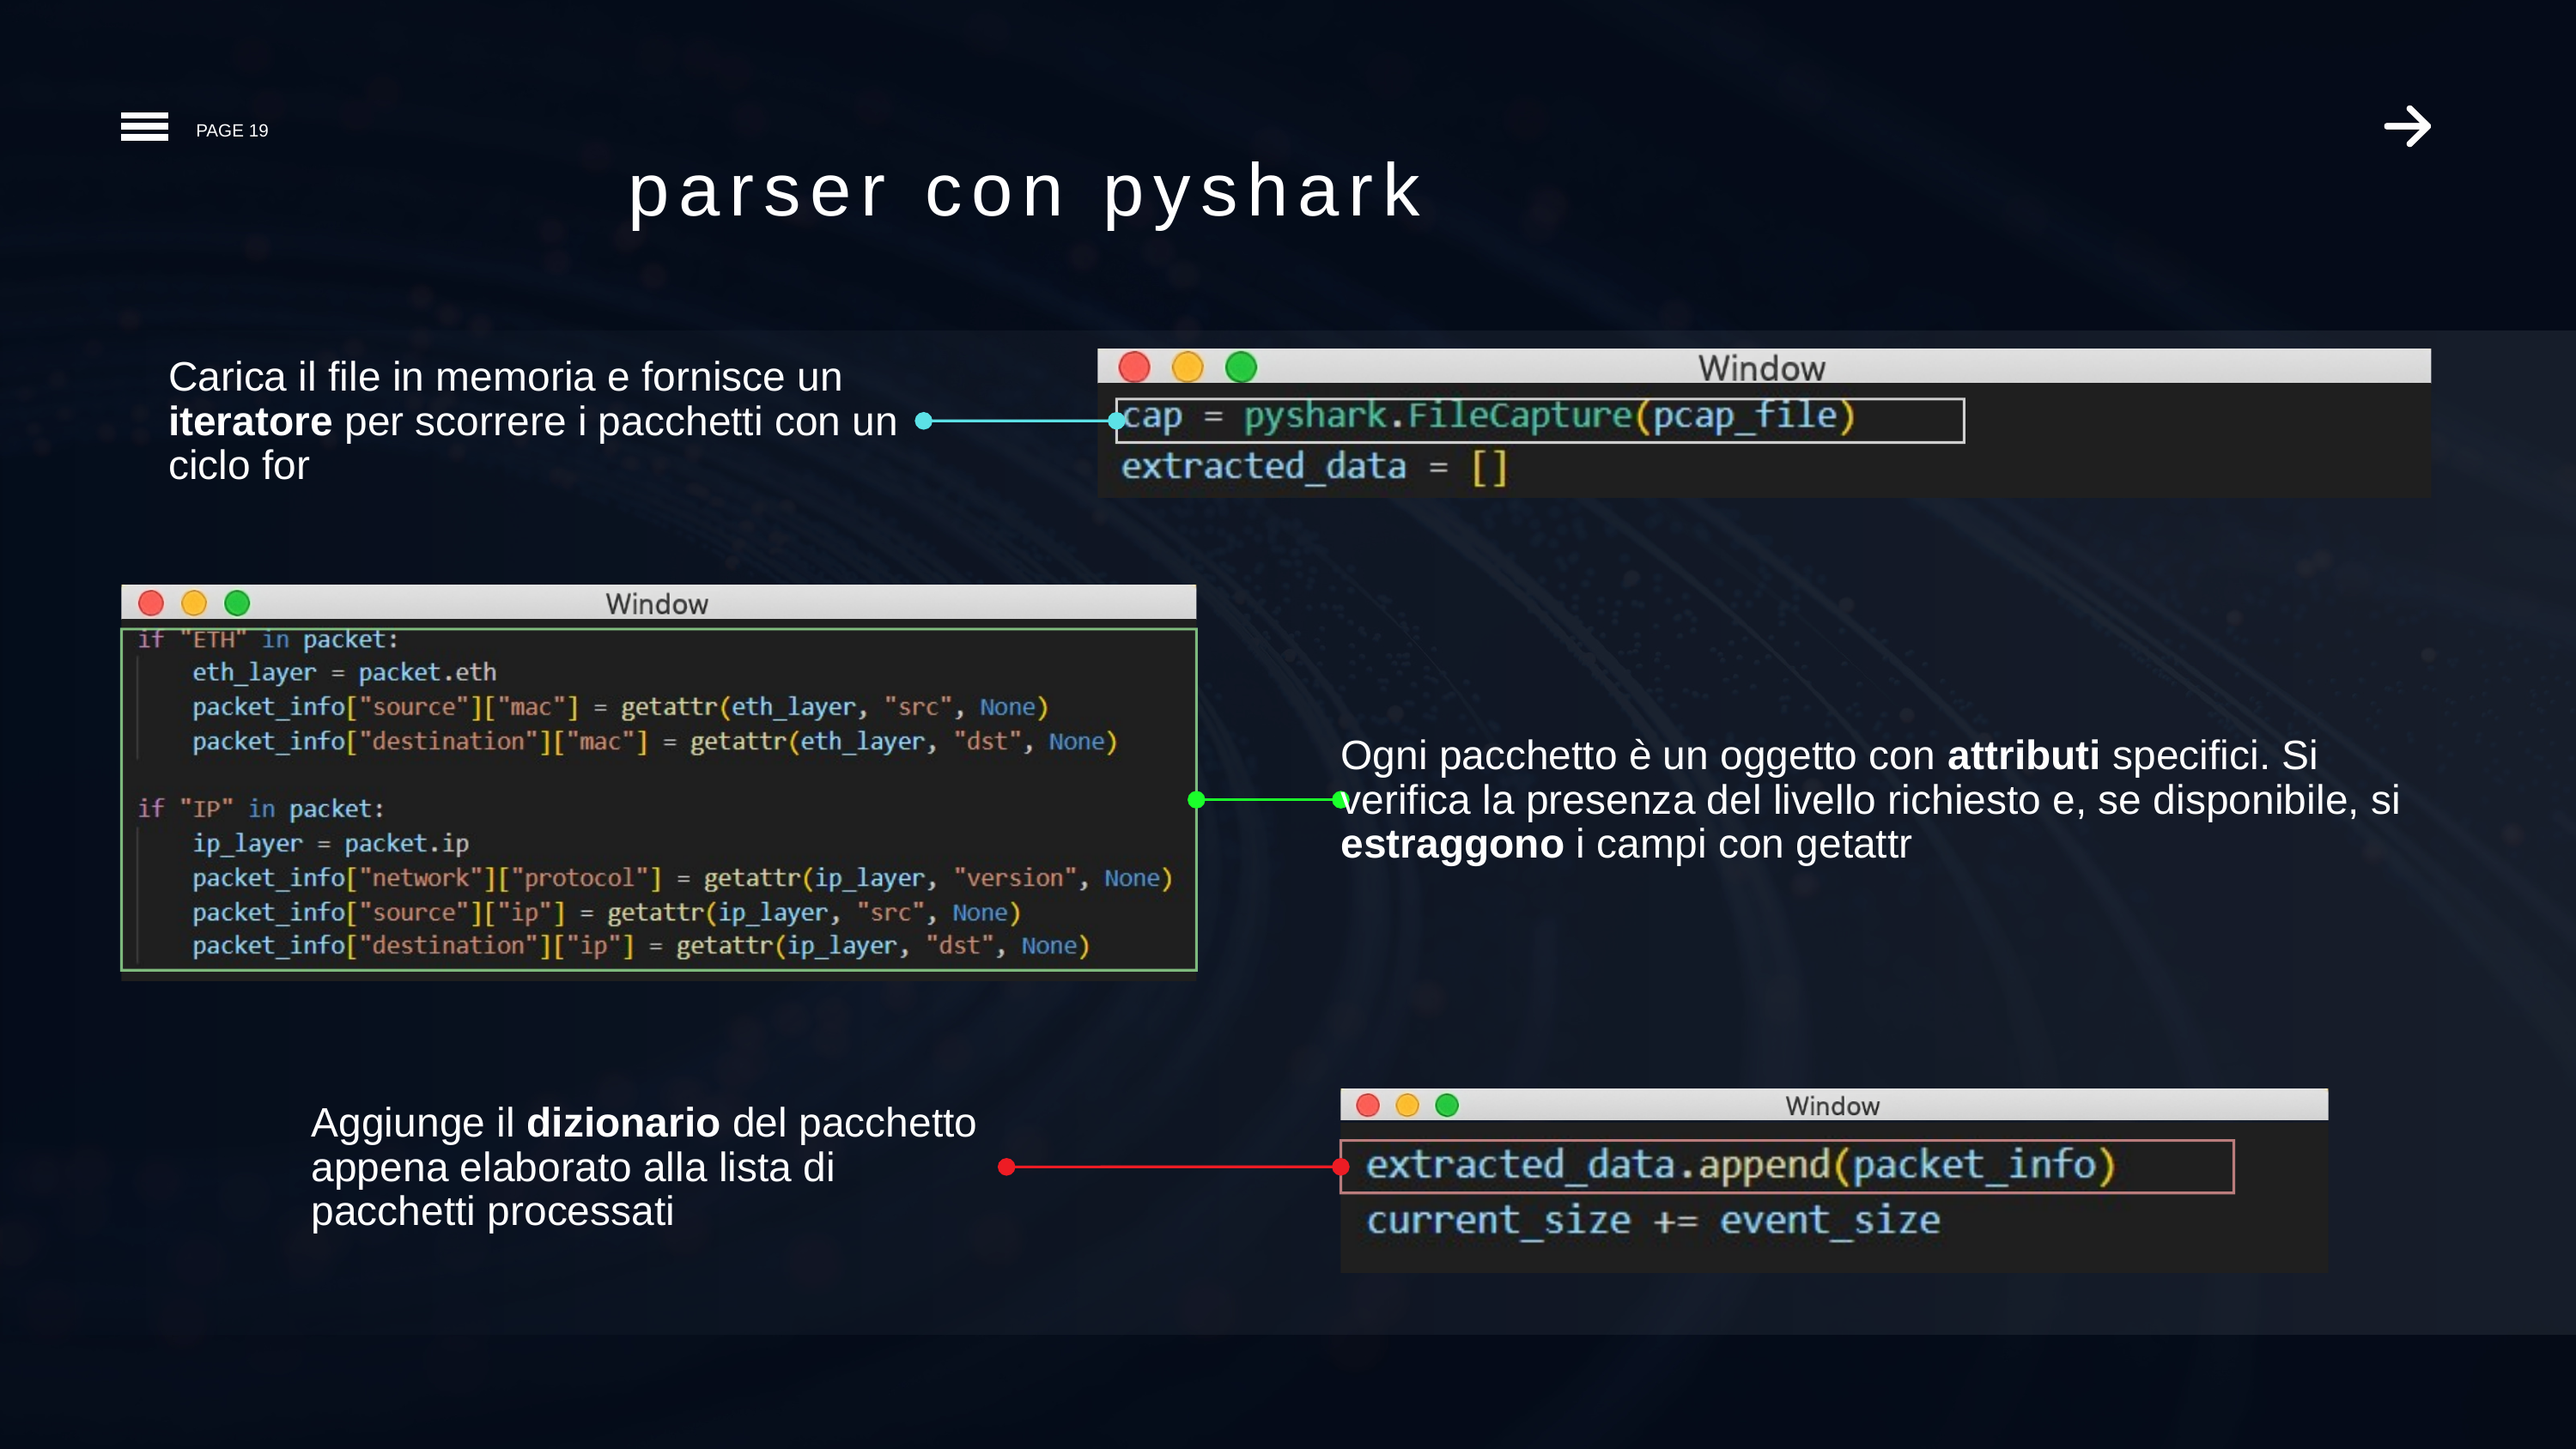

PAGE 19
parser con pyshark

Carica il file in memoria e fornisce un iteratore per scorrere i pacchetti con un ciclo for

Ogni pacchetto è un oggetto con attributi specifici. Si verifica la presenza del livello richiesto e, se disponibile, si estraggono i campi con getattr

Aggiunge il dizionario del pacchetto appena elaborato alla lista di pacchetti processati